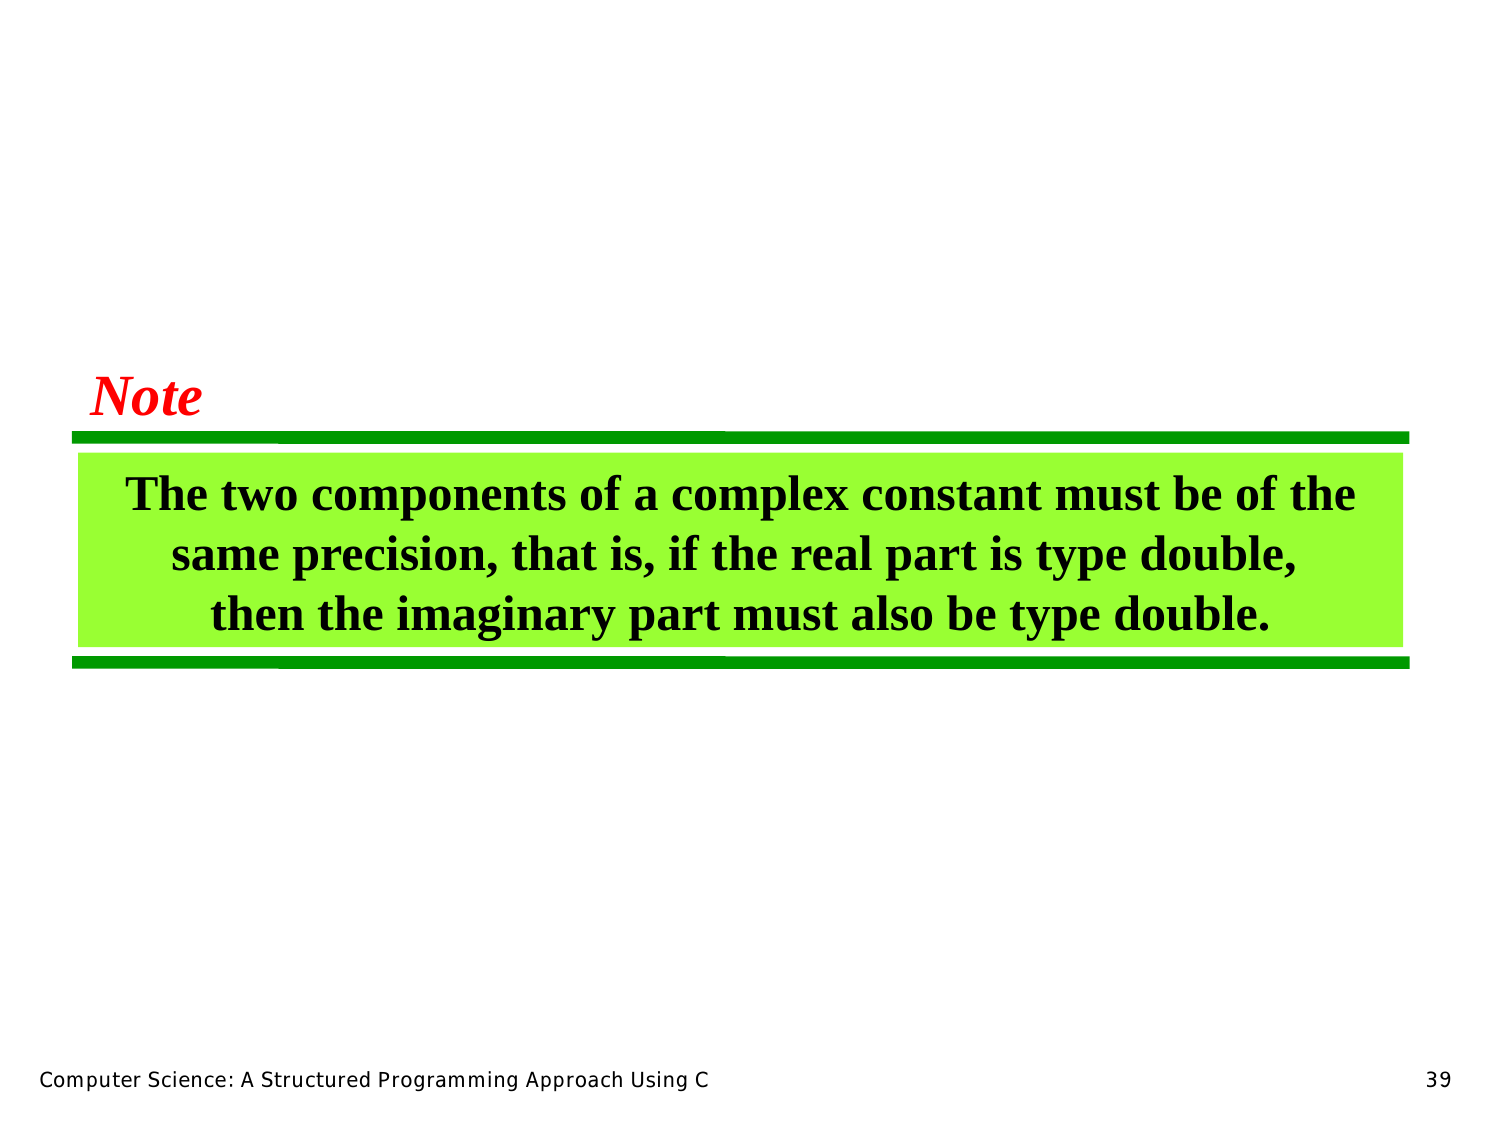

Note

The two components of a complex constant must be of the same precision, that is, if the real part is type double,
then the imaginary part must also be type double.

Computer Science: A Structured Programming Approach Using C
39